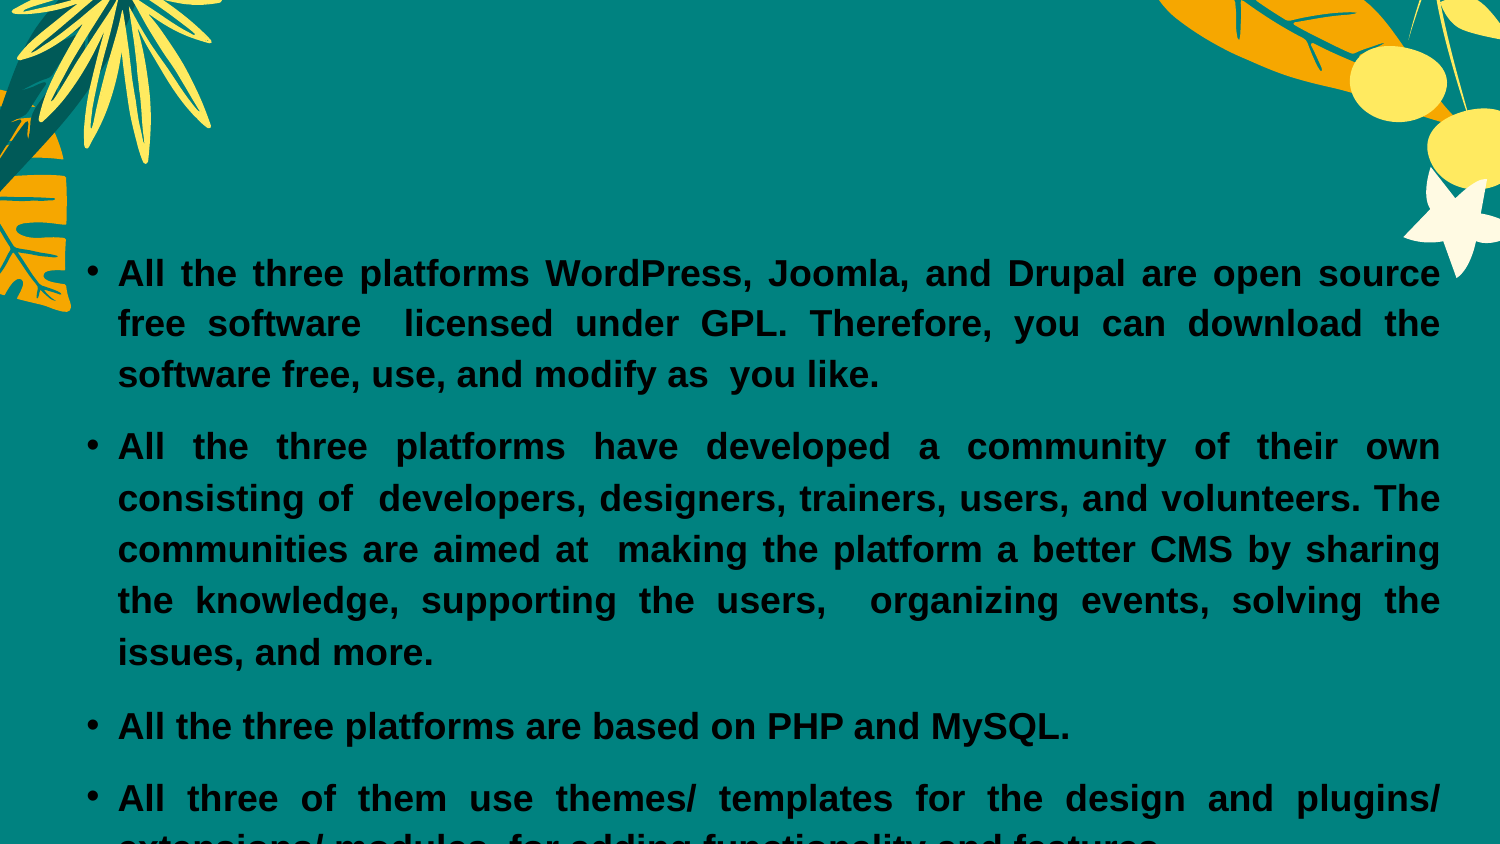

All the three platforms WordPress, Joomla, and Drupal are open source free software  licensed under GPL. Therefore, you can download the software free, use, and modify as  you like.
All the three platforms have developed a community of their own consisting of  developers, designers, trainers, users, and volunteers. The communities are aimed at  making the platform a better CMS by sharing the knowledge, supporting the users,  organizing events, solving the issues, and more.
All the three platforms are based on PHP and MySQL.
All three of them use themes/ templates for the design and plugins/ extensions/ modules  for adding functionality and features.